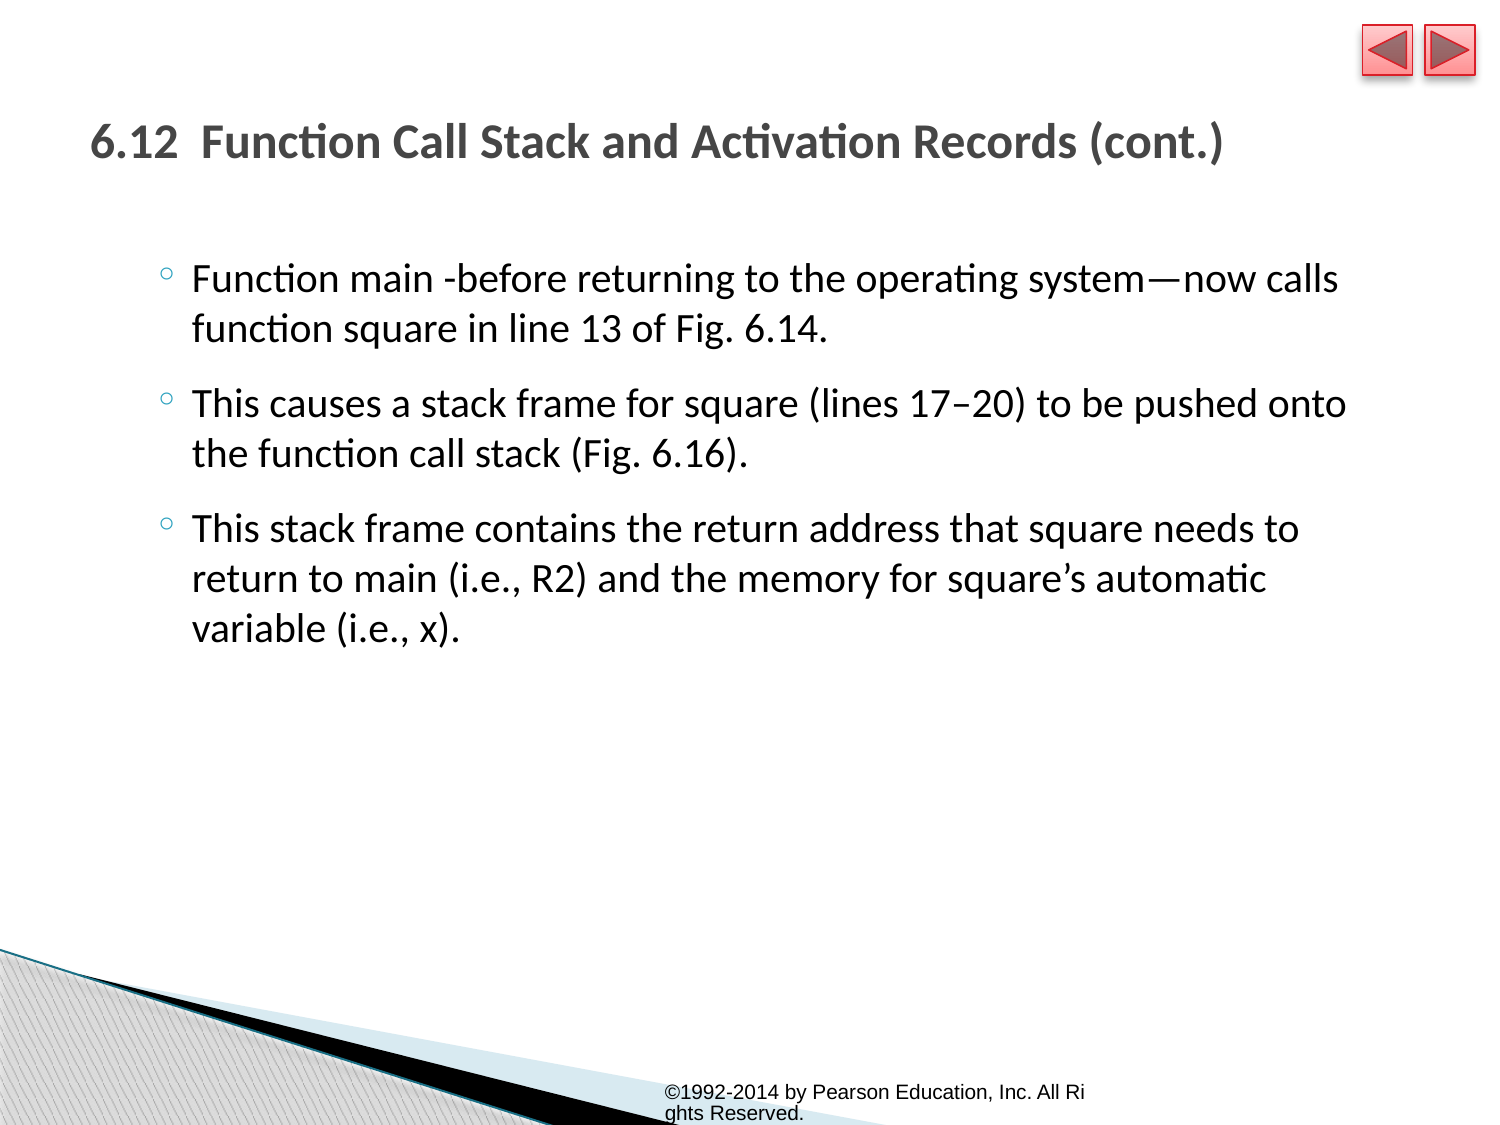

# 6.12  Function Call Stack and Activation Records (cont.)
Function main -before returning to the operating system—now calls function square in line 13 of Fig. 6.14.
This causes a stack frame for square (lines 17–20) to be pushed onto the function call stack (Fig. 6.16).
This stack frame contains the return address that square needs to return to main (i.e., R2) and the memory for square’s automatic variable (i.e., x).
©1992-2014 by Pearson Education, Inc. All Rights Reserved.